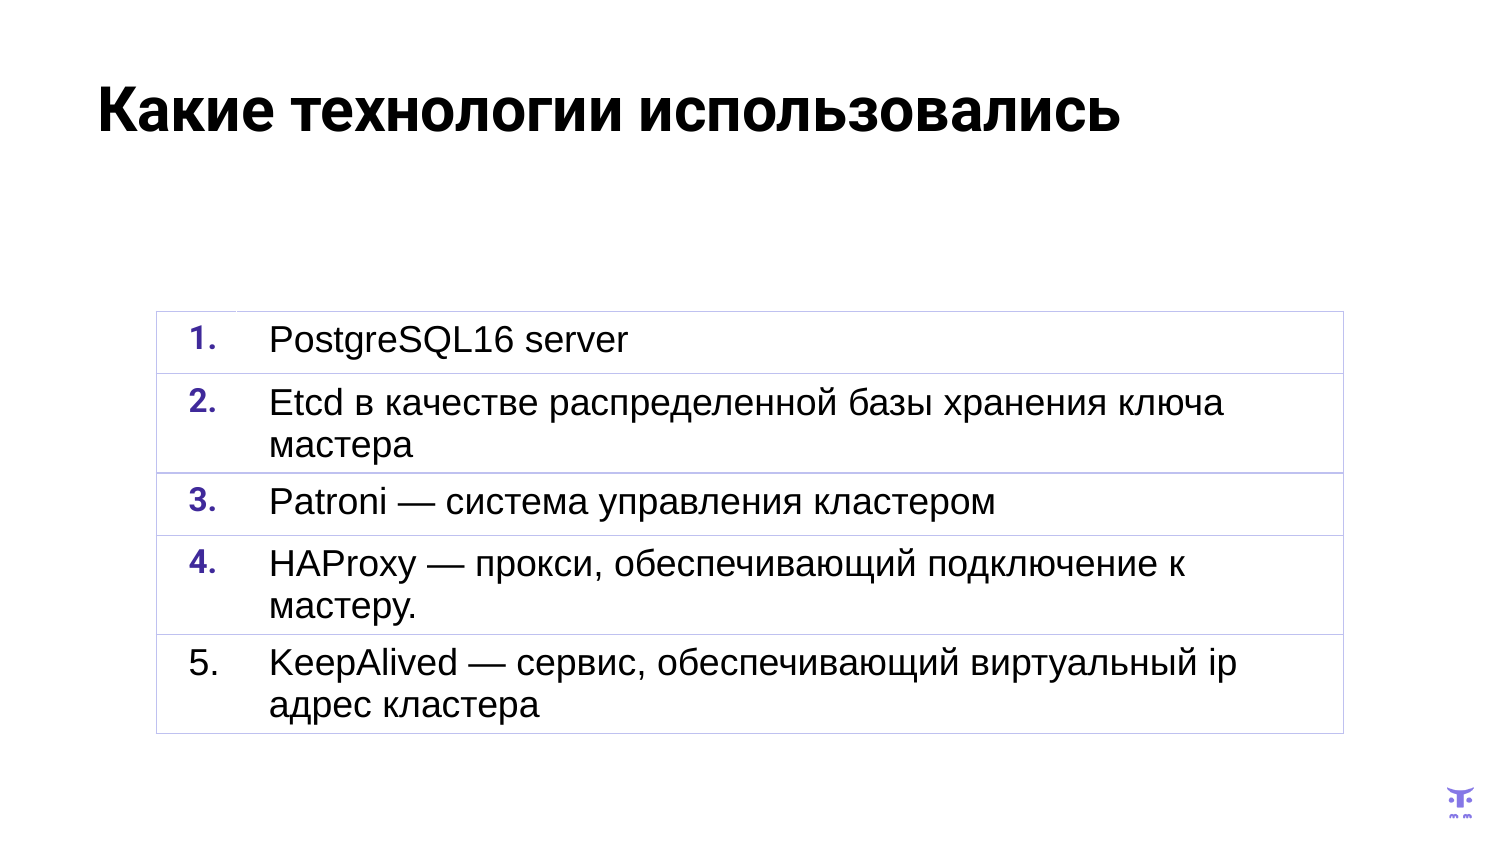

# Какие технологии использовались

| 1. | PostgreSQL16 server |
| --- | --- |
| 2. | Etcd в качестве распределенной базы хранения ключа мастера |
| 3. | Patroni — система управления кластером |
| 4. | HAProxy — прокси, обеспечивающий подключение к мастеру. |
| 5. | KeepAlived — сервис, обеспечивающий виртуальный ip адрес кластера |